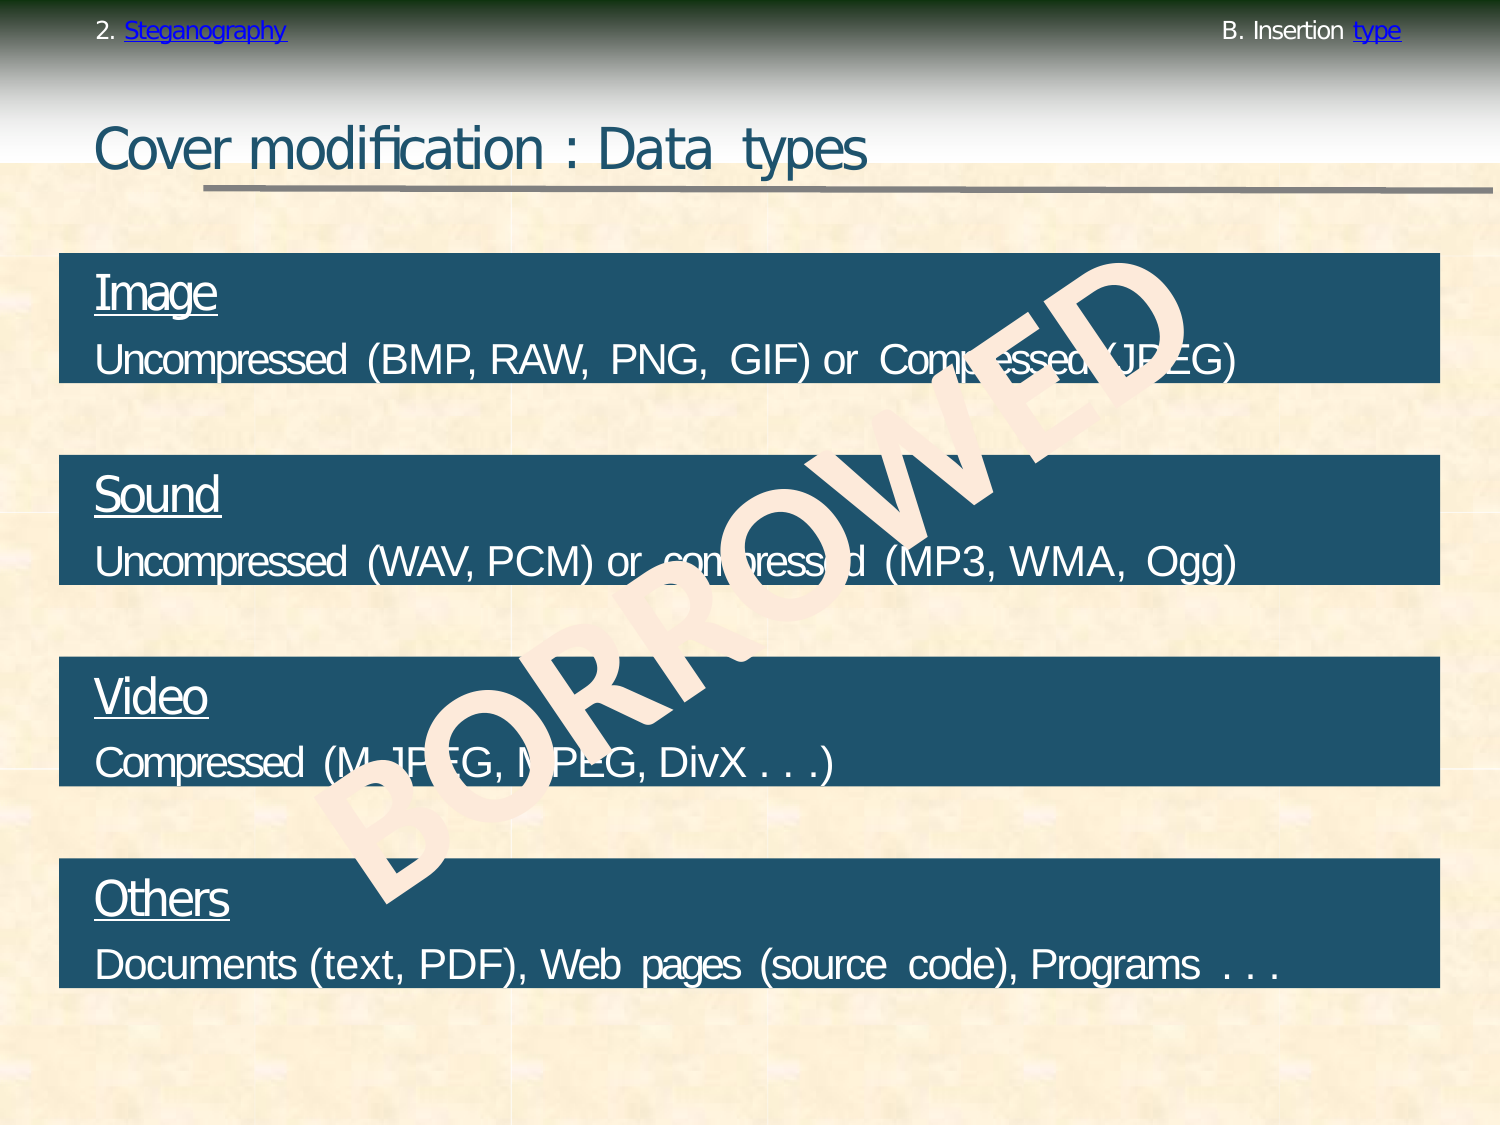

2. Steganography
B. Insertion type
Cover modification : Data types
Image
Uncompressed  (BMP, RAW,  PNG,  GIF) or  Compressed (JPEG)
BORROWED
Sound
Uncompressed  (WAV, PCM) or  compressed  (MP3, WMA, Ogg)
Video
Compressed  (M-JPEG, MPEG, DivX . . .)
Others
Documents (text, PDF), Web  pages  (source  code), Programs  . . .
ESIEA Laval – Nicolas Bodin
14 / 49